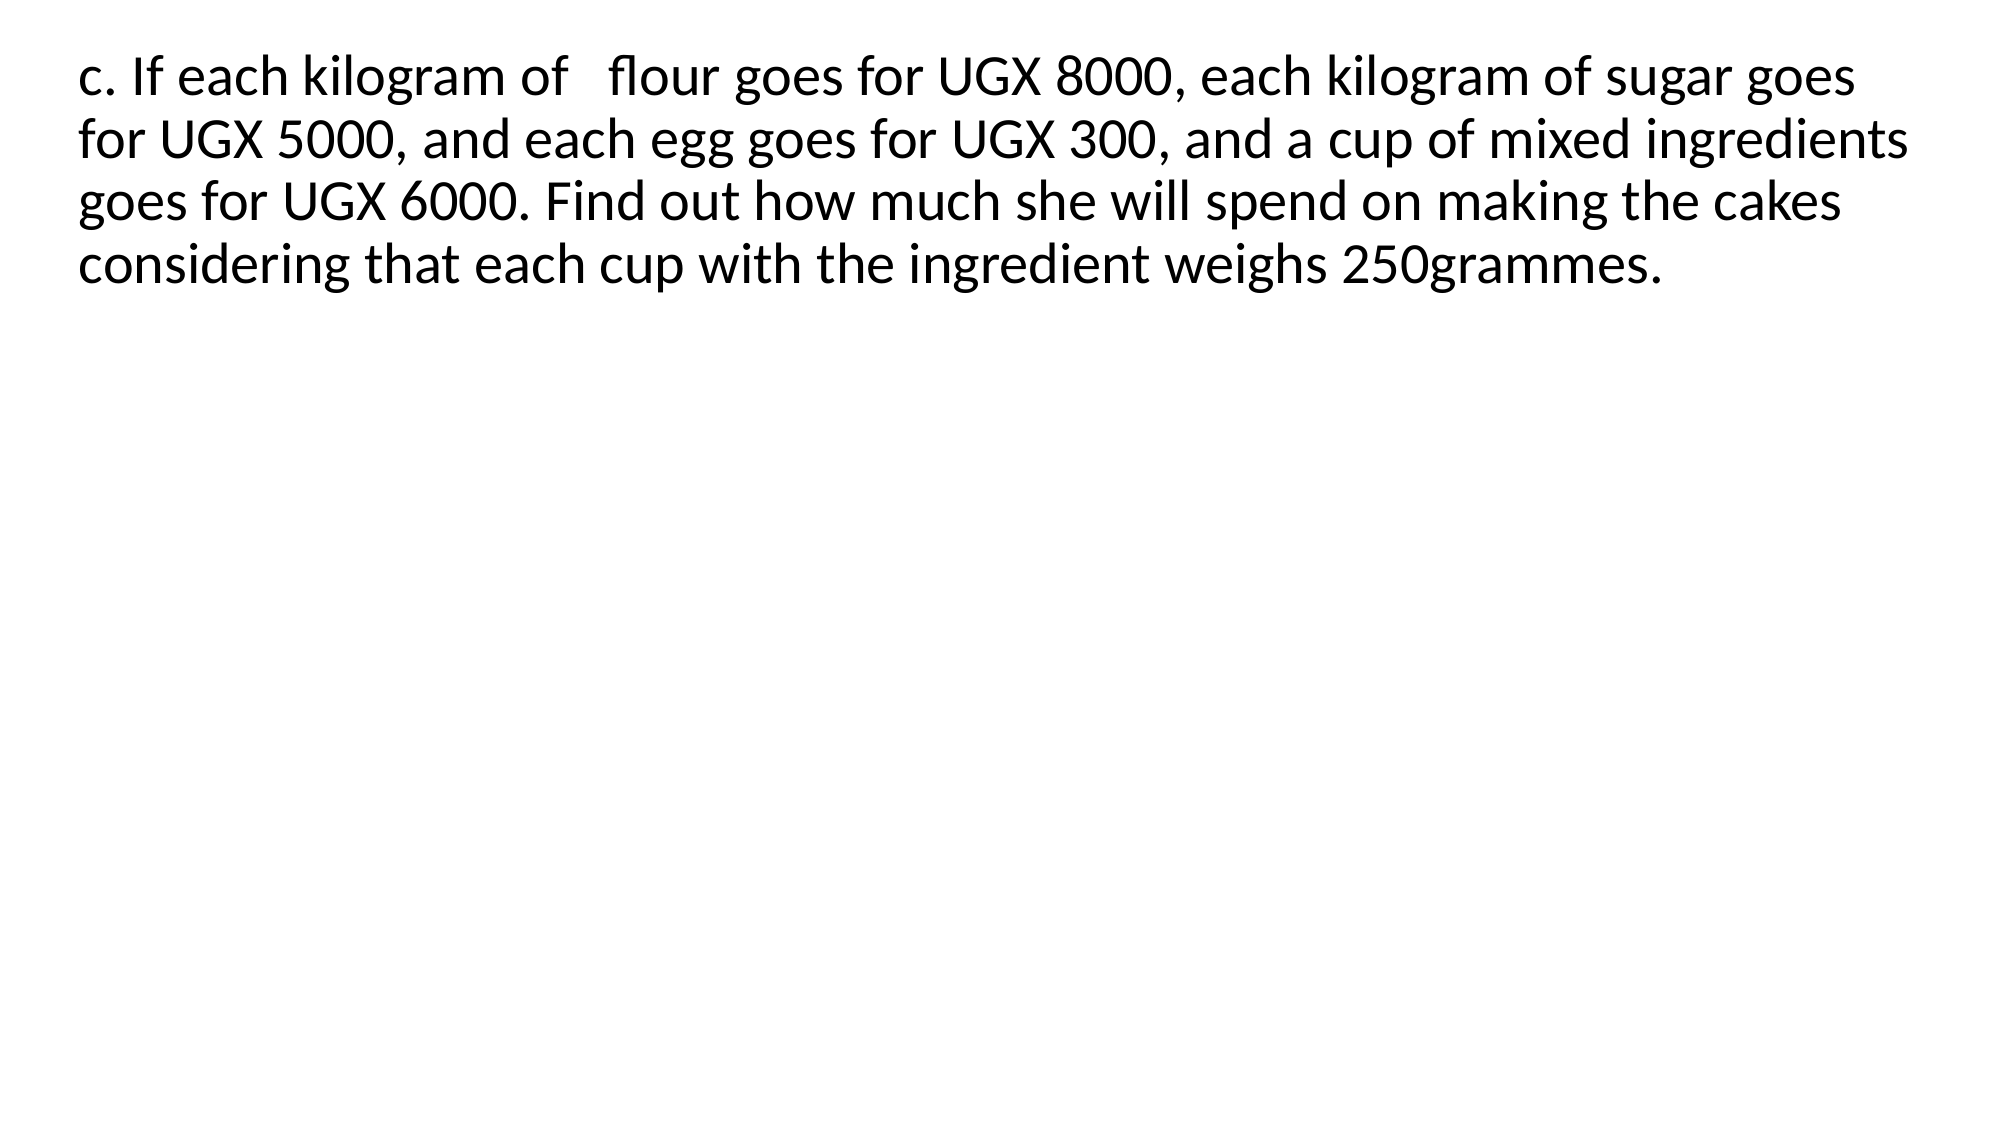

c. If each kilogram of   flour goes for UGX 8000, each kilogram of sugar goes for UGX 5000, and each egg goes for UGX 300, and a cup of mixed ingredients goes for UGX 6000. Find out how much she will spend on making the cakes considering that each cup with the ingredient weighs 250grammes.